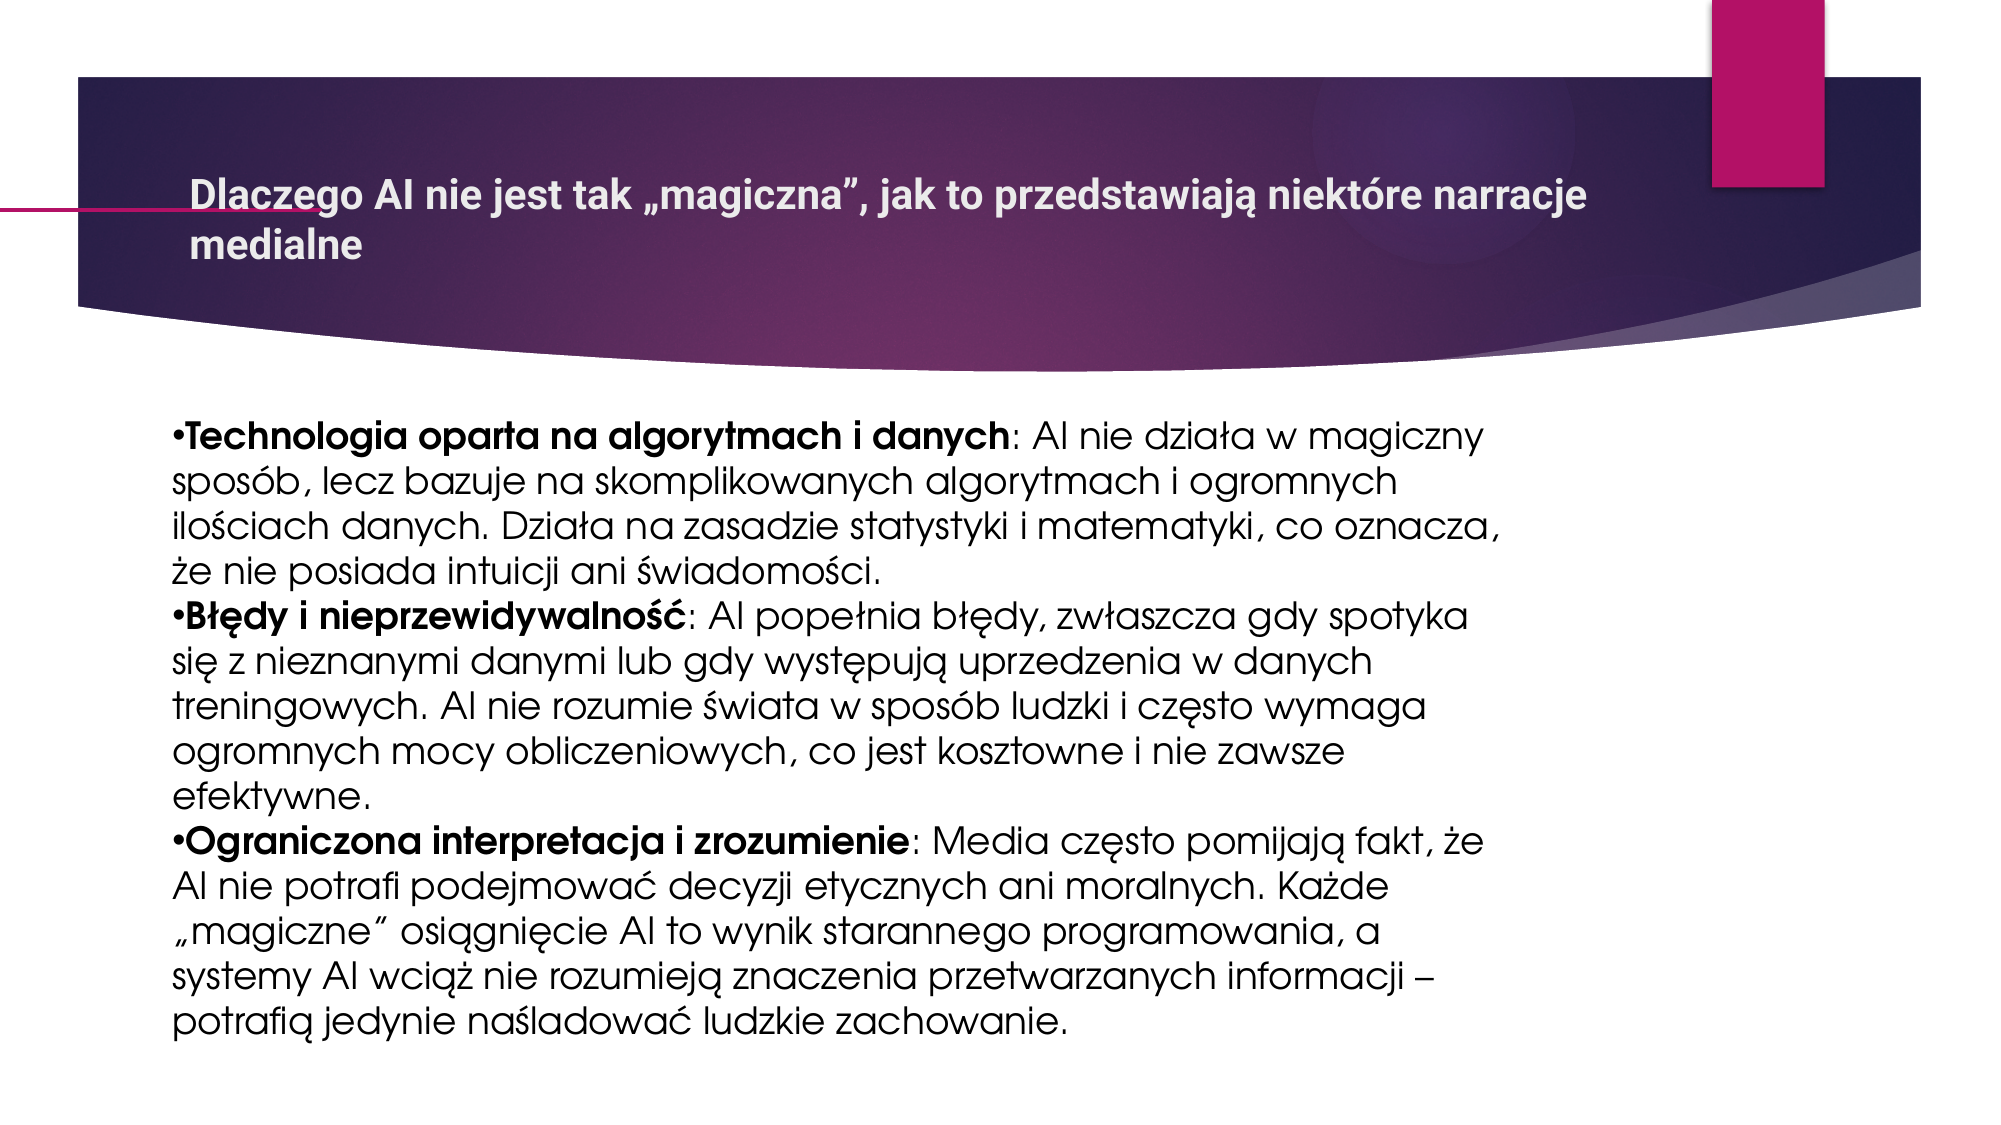

# Dlaczego AI nie jest tak „magiczna”, jak to przedstawiają niektóre narracje medialne
Technologia oparta na algorytmach i danych: AI nie działa w magiczny sposób, lecz bazuje na skomplikowanych algorytmach i ogromnych ilościach danych. Działa na zasadzie statystyki i matematyki, co oznacza, że nie posiada intuicji ani świadomości.
Błędy i nieprzewidywalność: AI popełnia błędy, zwłaszcza gdy spotyka się z nieznanymi danymi lub gdy występują uprzedzenia w danych treningowych. AI nie rozumie świata w sposób ludzki i często wymaga ogromnych mocy obliczeniowych, co jest kosztowne i nie zawsze efektywne.
Ograniczona interpretacja i zrozumienie: Media często pomijają fakt, że AI nie potrafi podejmować decyzji etycznych ani moralnych. Każde „magiczne” osiągnięcie AI to wynik starannego programowania, a systemy AI wciąż nie rozumieją znaczenia przetwarzanych informacji – potrafią jedynie naśladować ludzkie zachowanie.